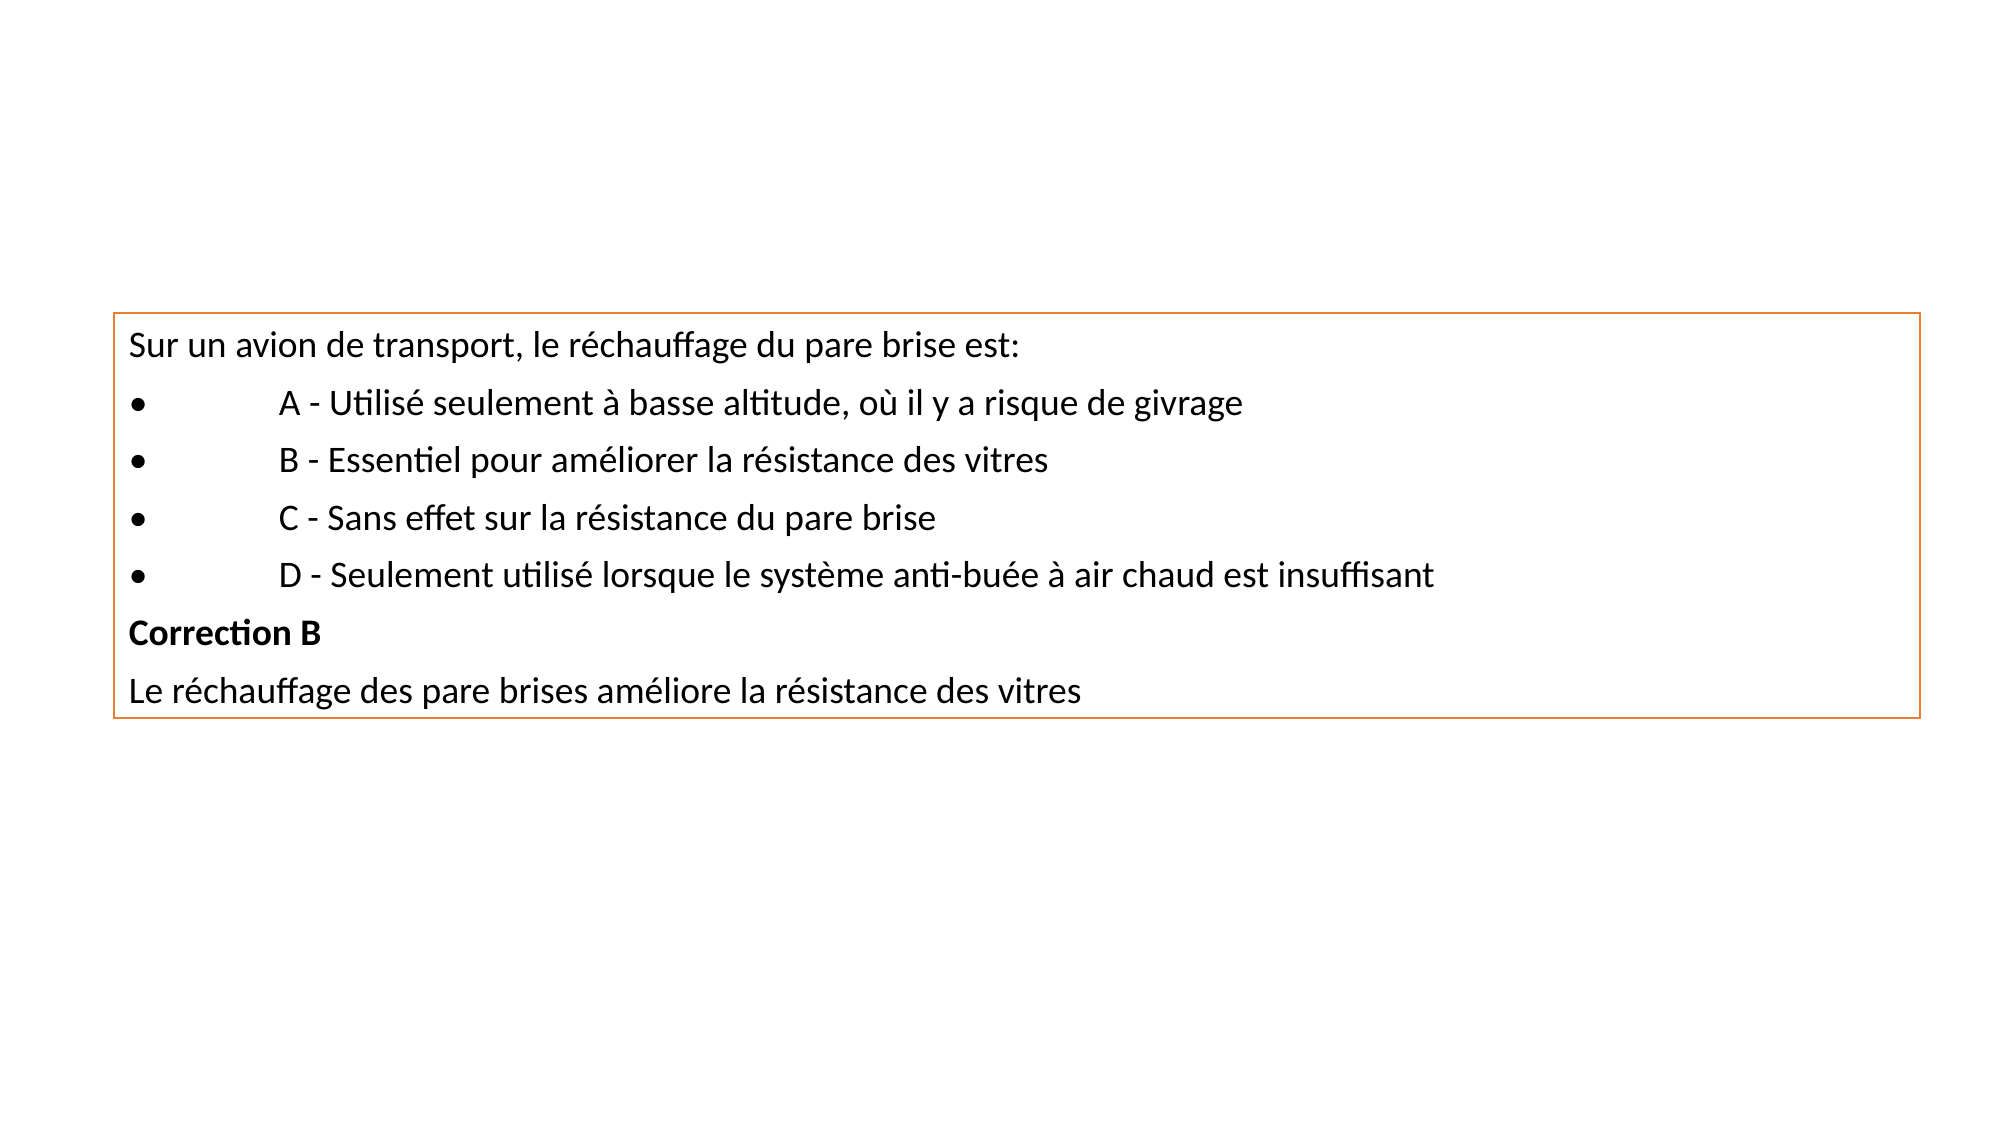

Sur un avion de transport, le réchauffage du pare brise est:
•	A - Utilisé seulement à basse altitude, où il y a risque de givrage
•	B - Essentiel pour améliorer la résistance des vitres
•	C - Sans effet sur la résistance du pare brise
•	D - Seulement utilisé lorsque le système anti-buée à air chaud est insuffisant
Correction B
Le réchauffage des pare brises améliore la résistance des vitres